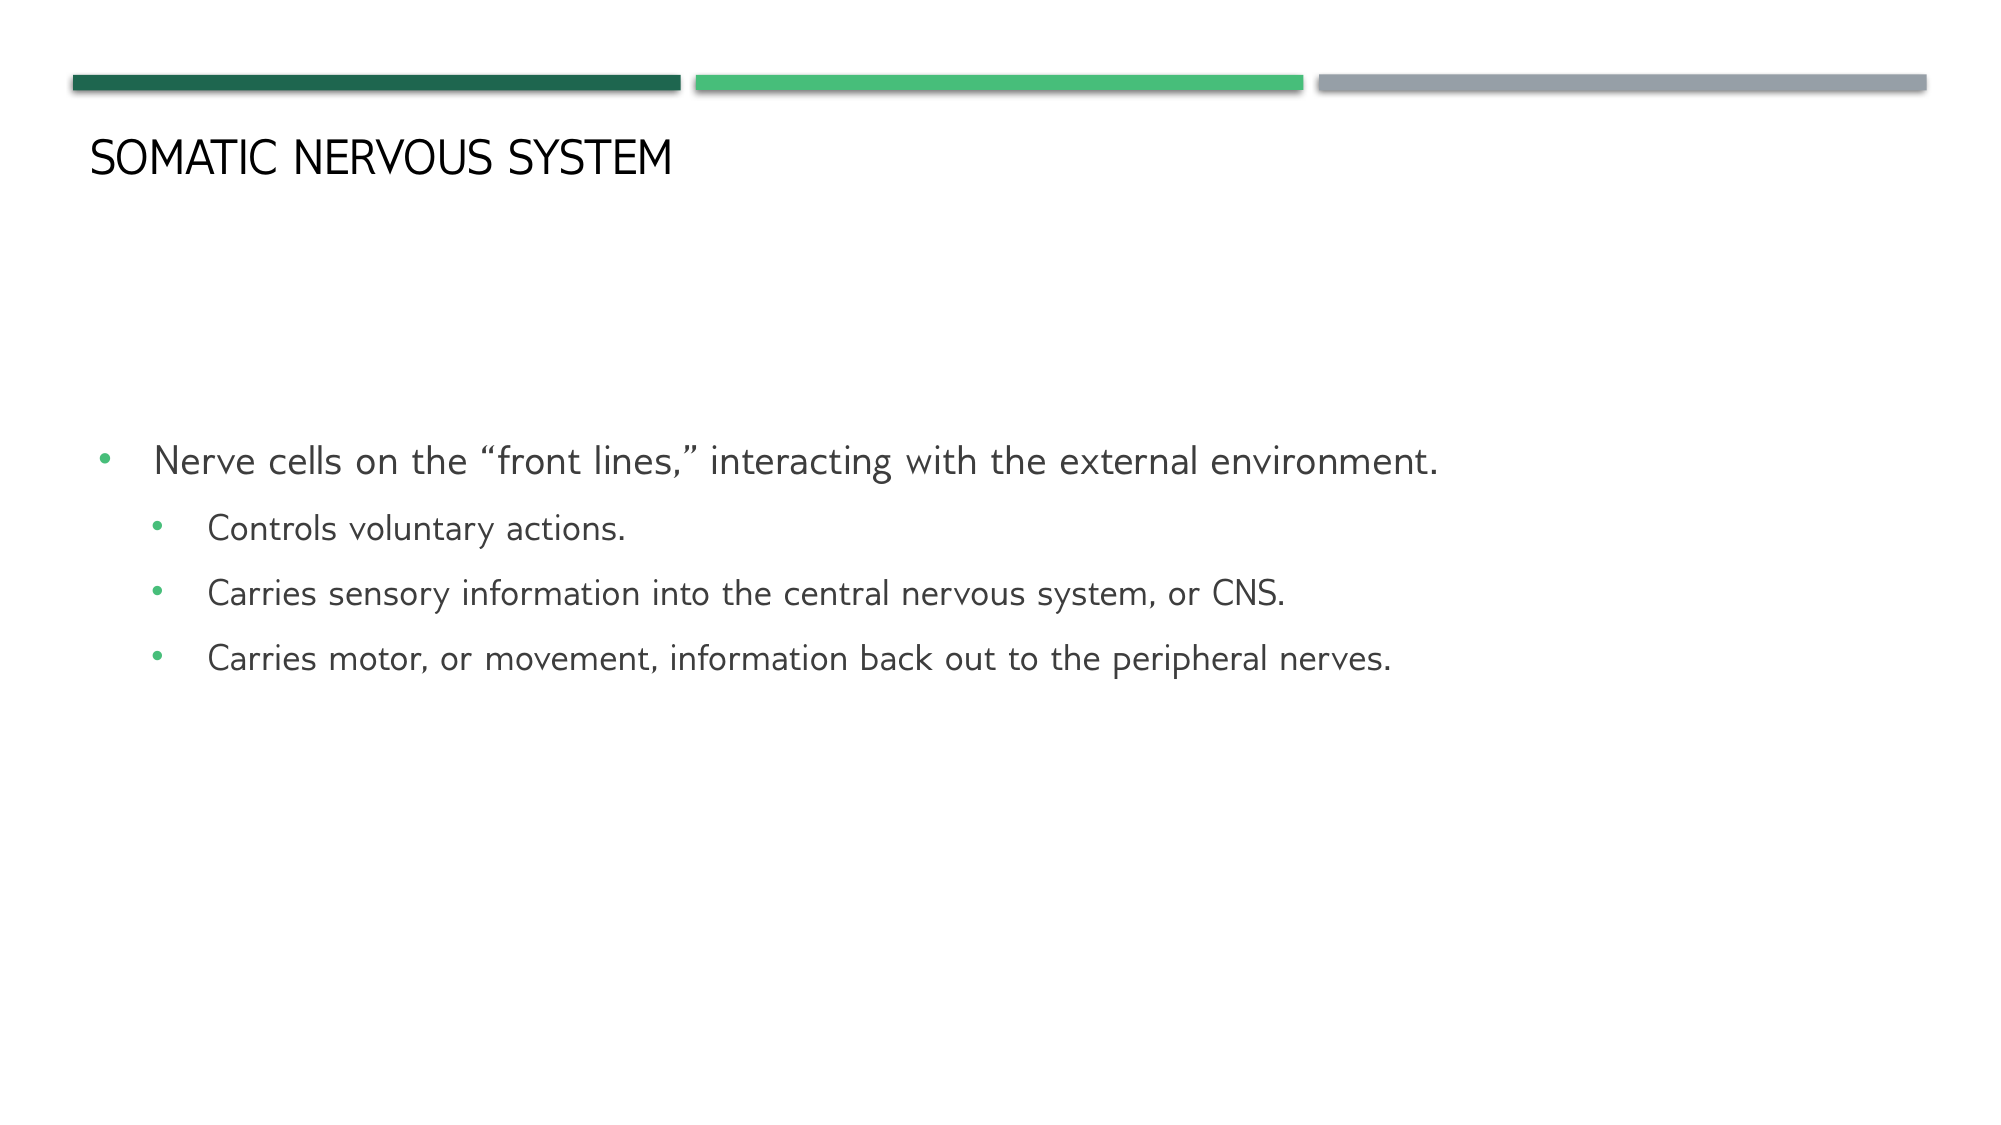

# Somatic Nervous System
Nerve cells on the “front lines,” interacting with the external environment.
Controls voluntary actions.
Carries sensory information into the central nervous system, or CNS.
Carries motor, or movement, information back out to the peripheral nerves.